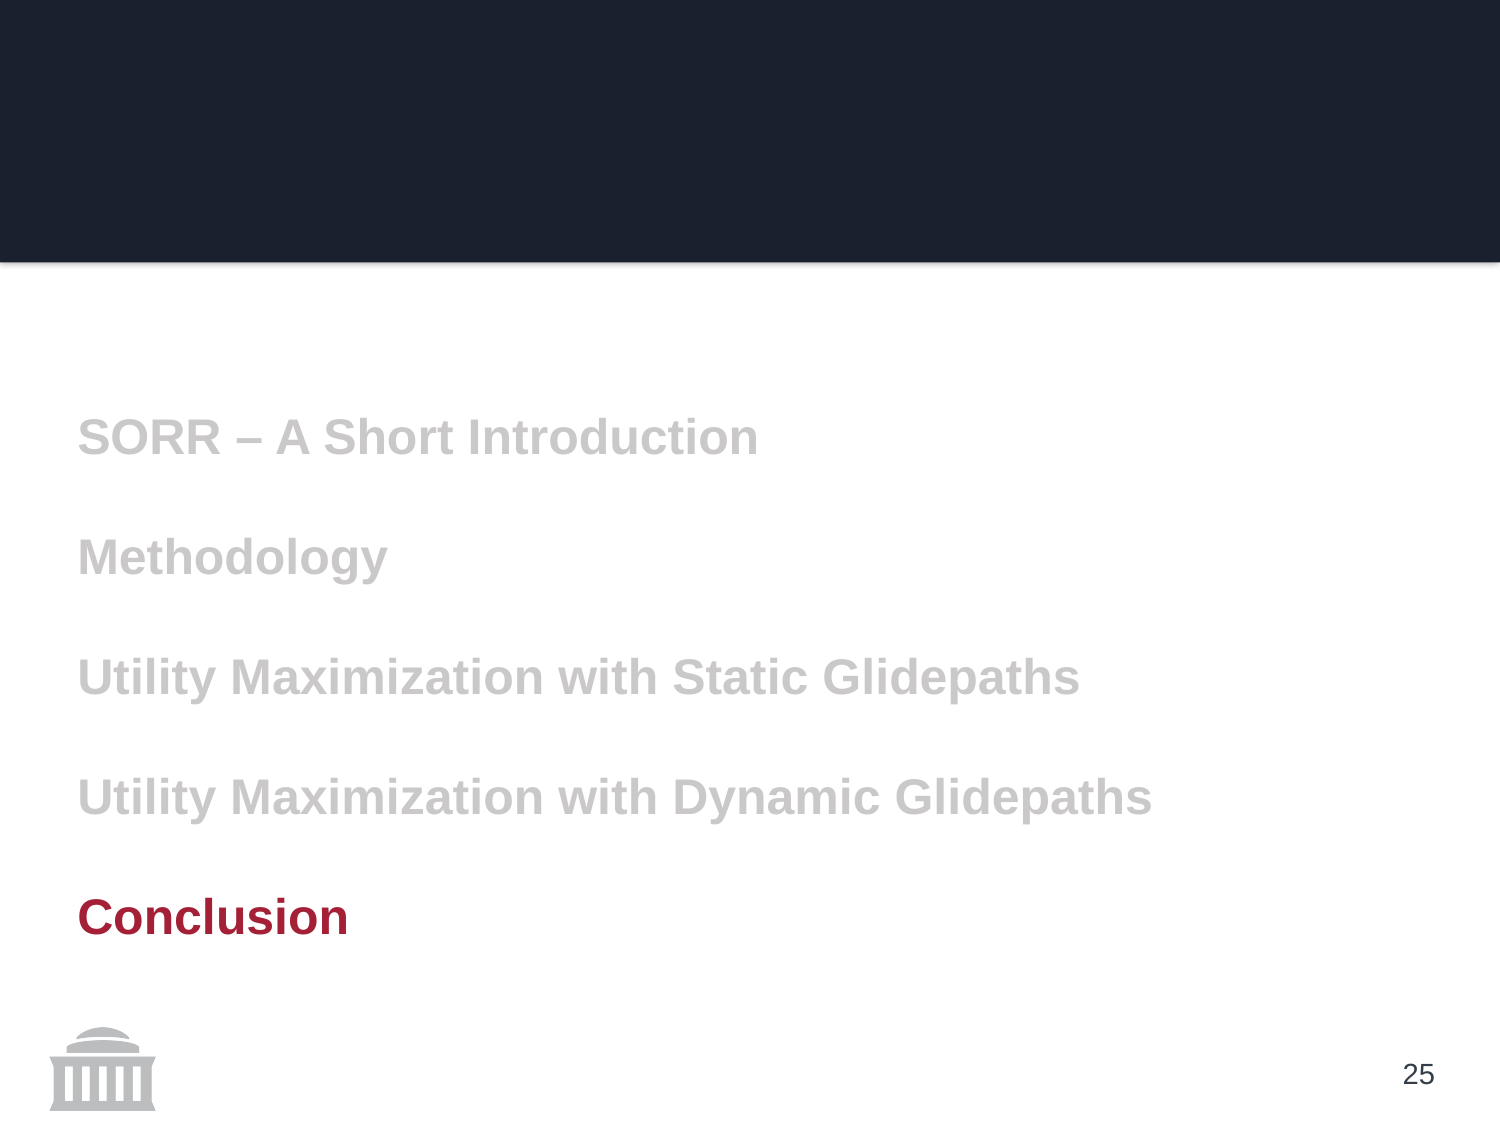

#
SORR – A Short Introduction
Methodology
Utility Maximization with Static Glidepaths
Utility Maximization with Dynamic Glidepaths
Conclusion
25